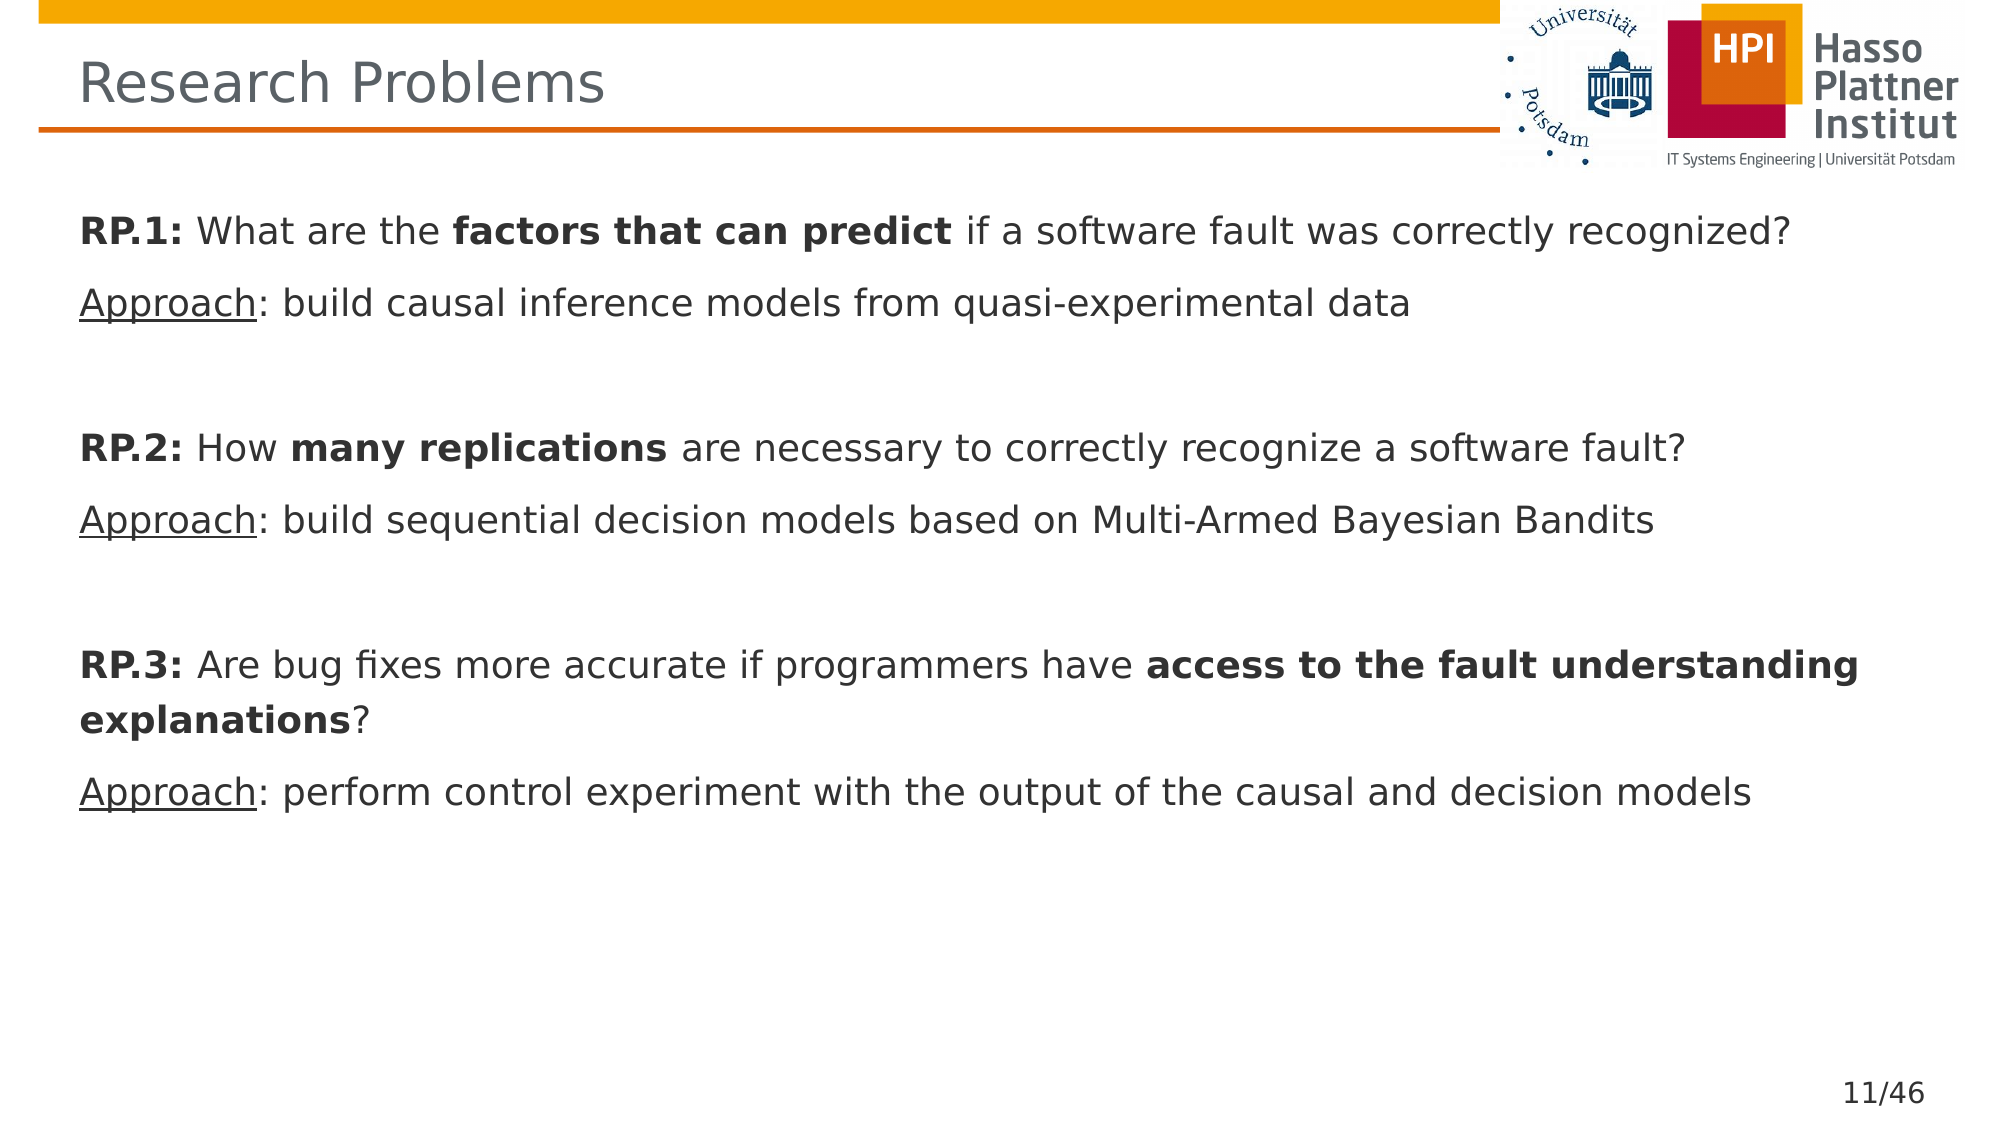

# Research Problems
RP.1: What are the factors that can predict if a software fault was correctly recognized?
Approach: build causal inference models from quasi-experimental data

RP.2: How many replications are necessary to correctly recognize a software fault?
Approach: build sequential decision models based on Multi-Armed Bayesian Bandits

RP.3: Are bug fixes more accurate if programmers have access to the fault understanding explanations?
Approach: perform control experiment with the output of the causal and decision models